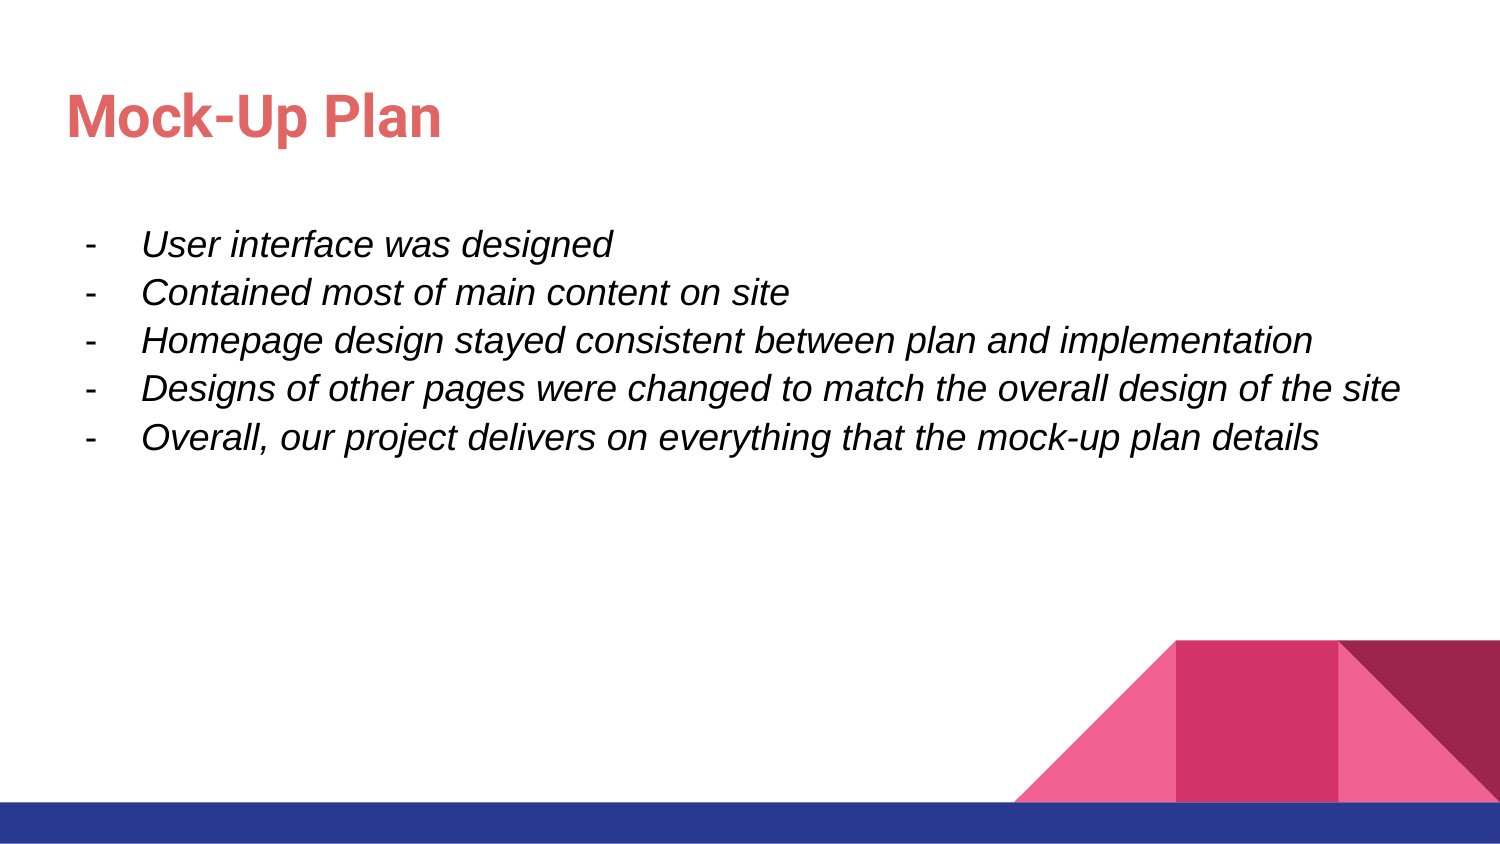

# Mock-Up Plan
User interface was designed
Contained most of main content on site
Homepage design stayed consistent between plan and implementation
Designs of other pages were changed to match the overall design of the site
Overall, our project delivers on everything that the mock-up plan details